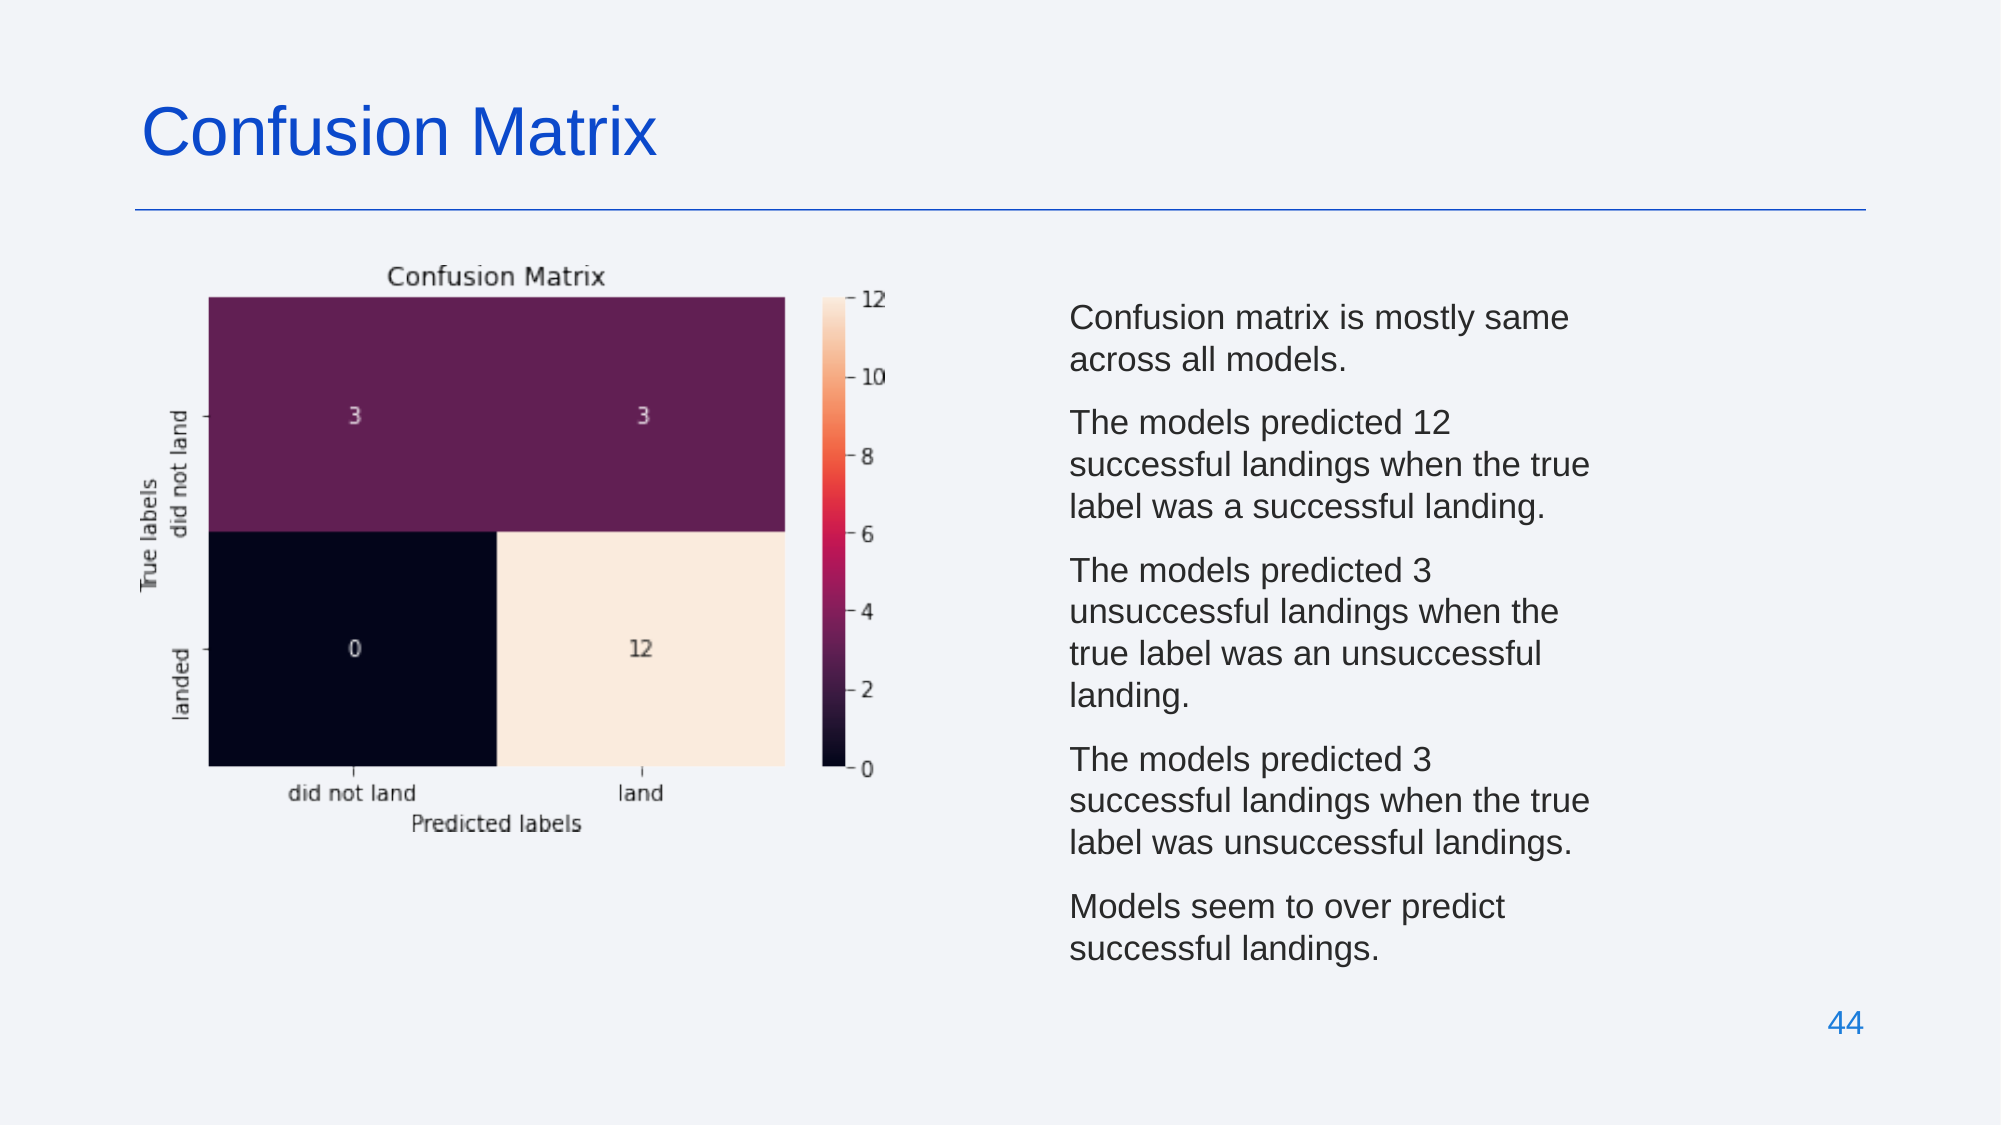

Confusion Matrix

Confusion matrix is mostly same across all models.
The models predicted 12 successful landings when the true label was a successful landing.
The models predicted 3 unsuccessful landings when the true label was an unsuccessful landing.
The models predicted 3 successful landings when the true label was unsuccessful landings.
Models seem to over predict successful landings.

44